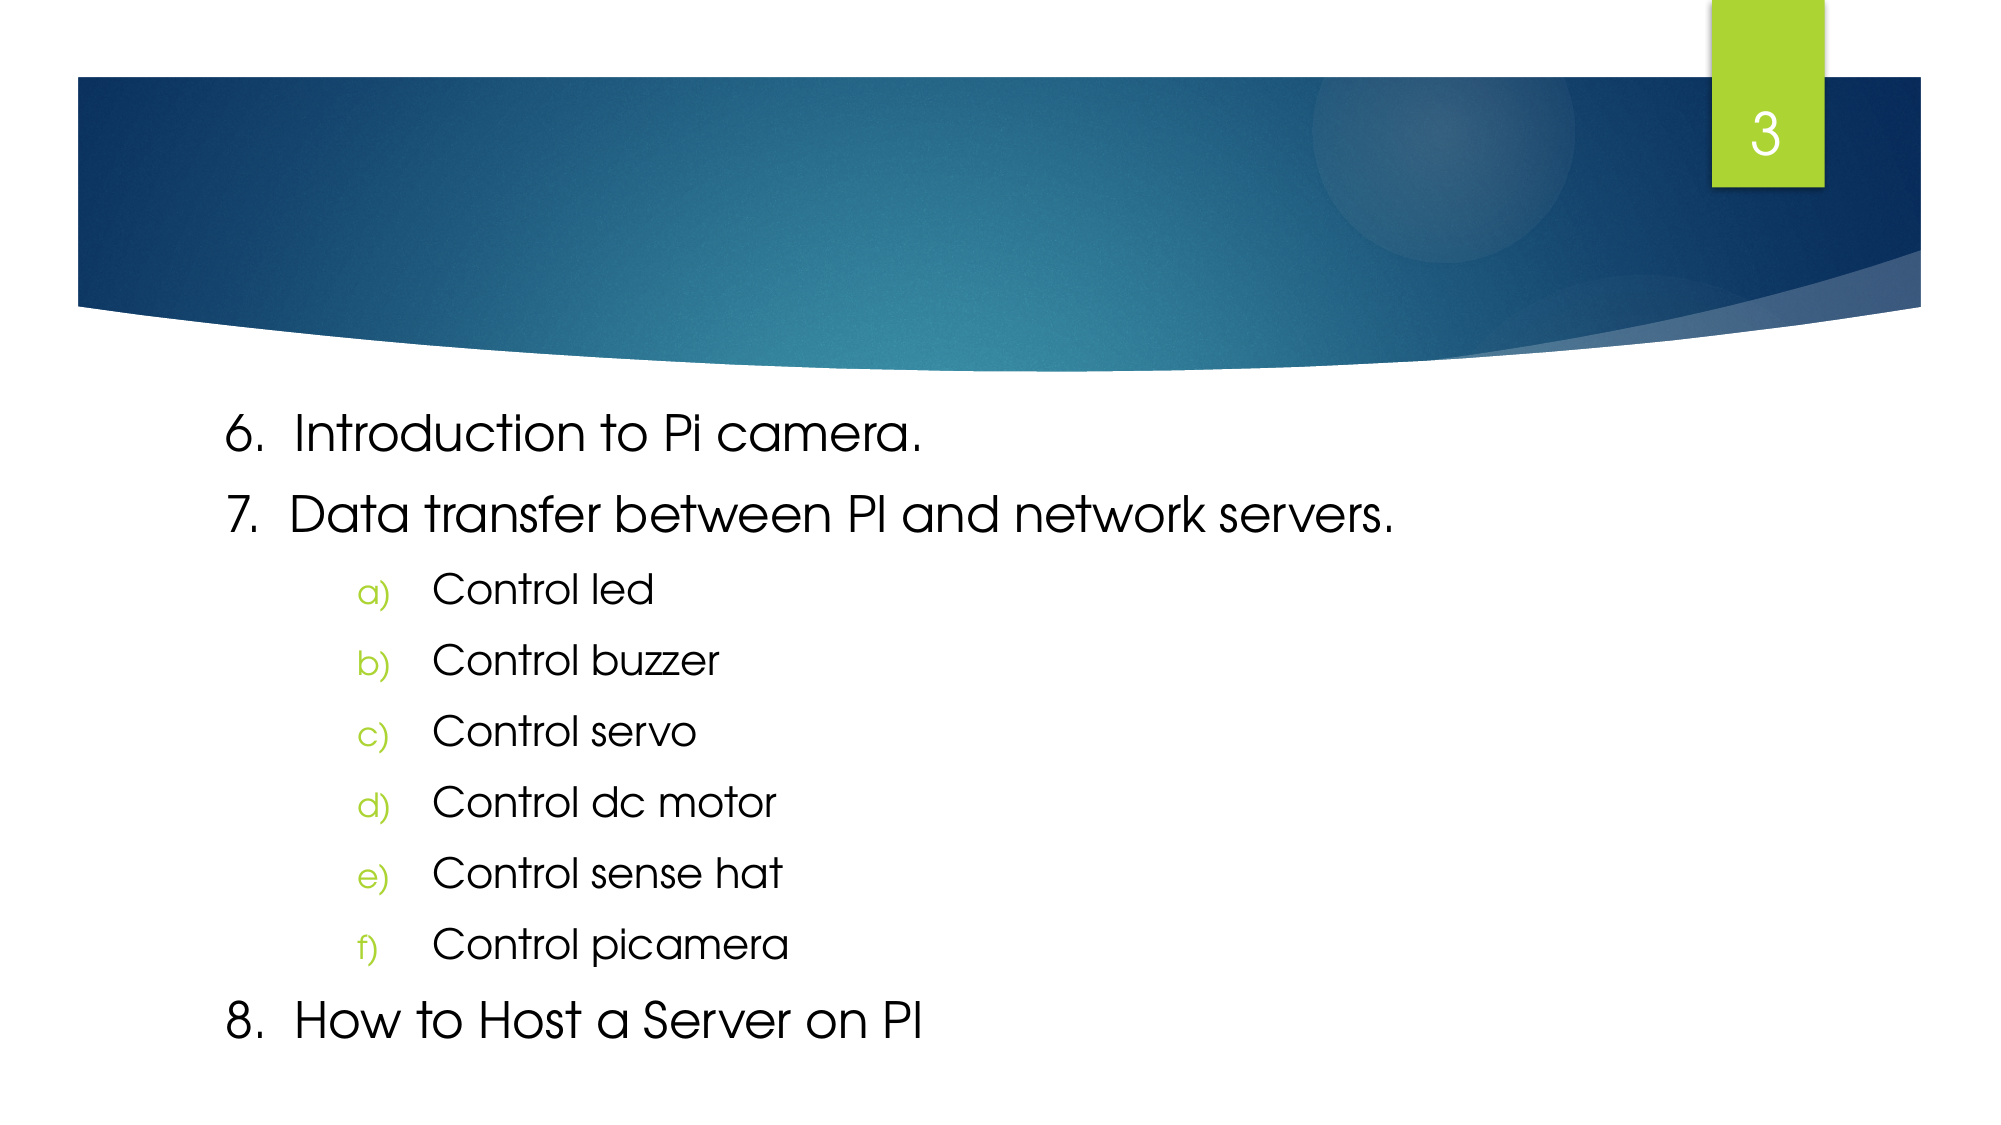

3
6.  Introduction to Pi camera.
7.  Data transfer between PI and network servers.
Control led
Control buzzer
Control servo
Control dc motor
Control sense hat
Control picamera
8.  How to Host a Server on PI